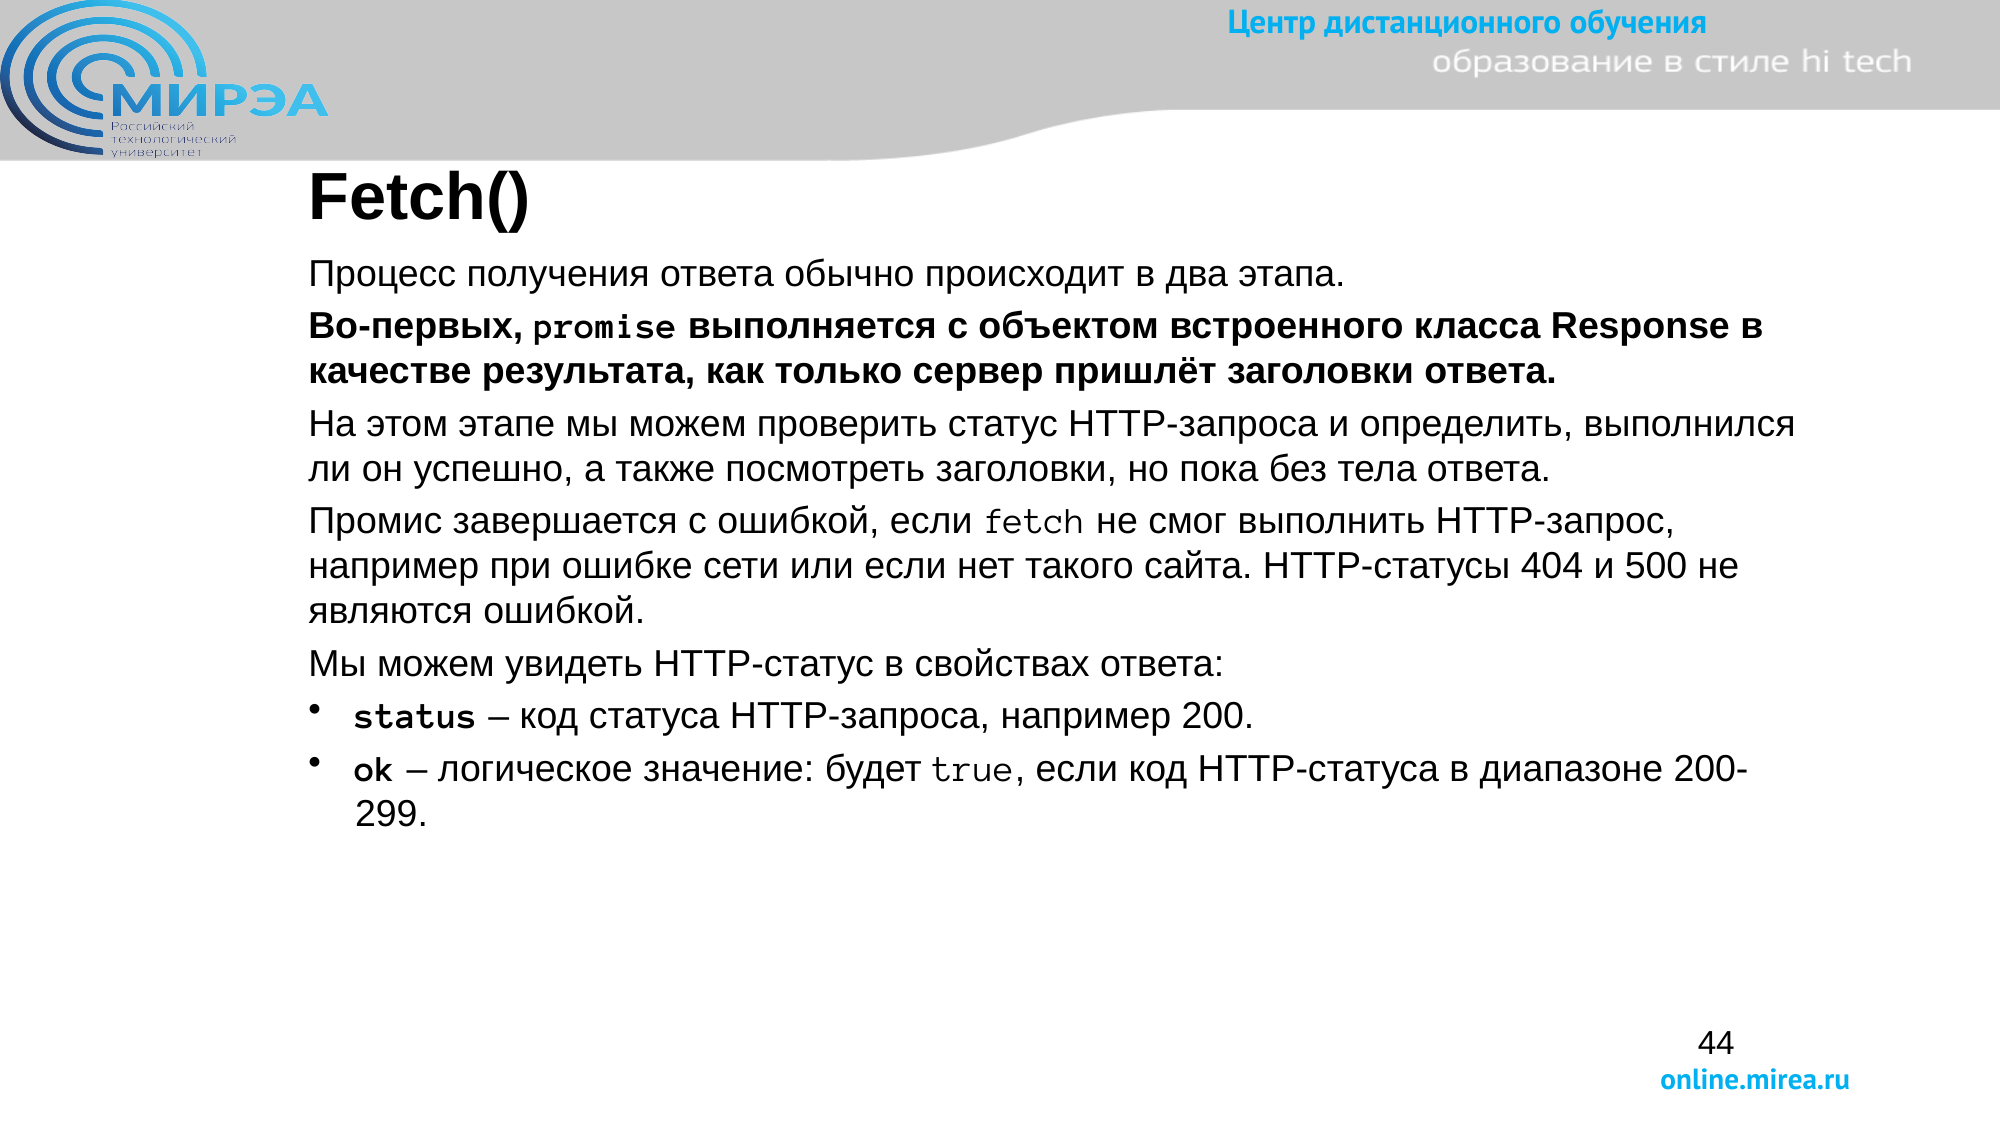

Fetch()

Процесс получения ответа обычно происходит в два этапа.
Во-первых, promise выполняется с объектом встроенного класса Response в качестве результата, как только сервер пришлёт заголовки ответа.
На этом этапе мы можем проверить статус HTTP-запроса и определить, выполнился ли он успешно, а также посмотреть заголовки, но пока без тела ответа.
Промис завершается с ошибкой, если fetch не смог выполнить HTTP-запрос, например при ошибке сети или если нет такого сайта. HTTP-статусы 404 и 500 не являются ошибкой.
Мы можем увидеть HTTP-статус в свойствах ответа:
status – код статуса HTTP-запроса, например 200.
ok – логическое значение: будет true, если код HTTP-статуса в диапазоне 200-299.

44